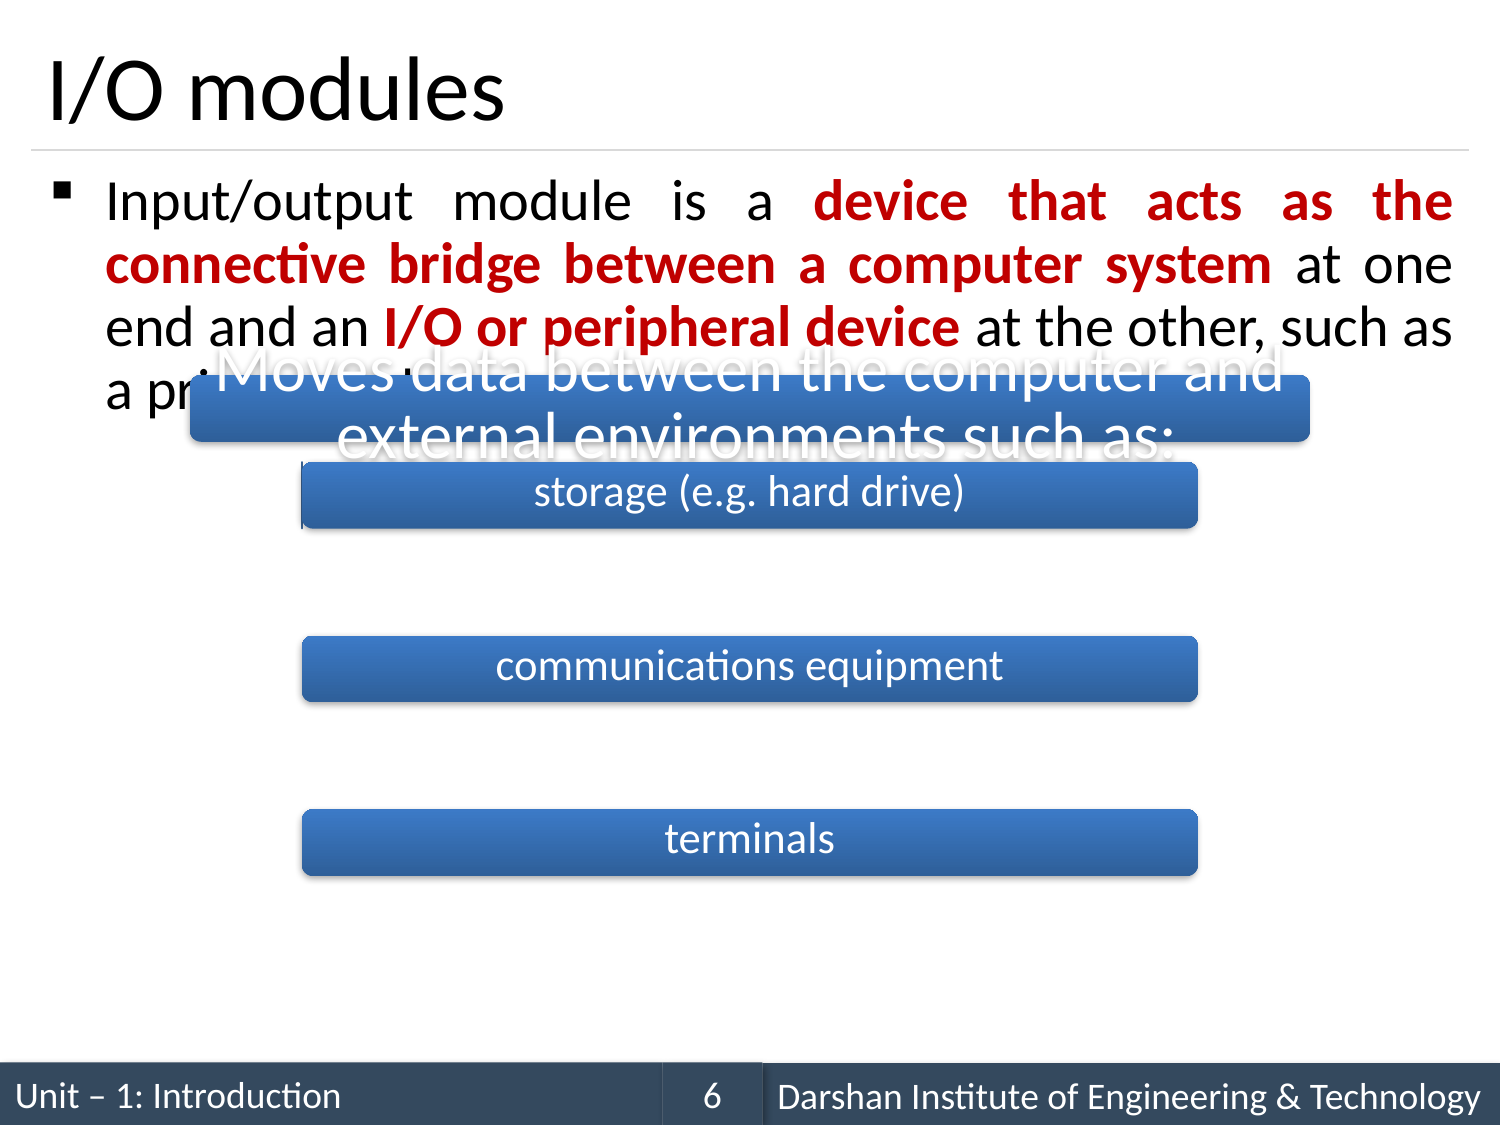

# I/O modules
Input/output module is a device that acts as the connective bridge between a computer system at one end and an I/O or peripheral device at the other, such as a printer, webcam or scanner.

storage (e.g. hard drive)
communications equipment
terminals